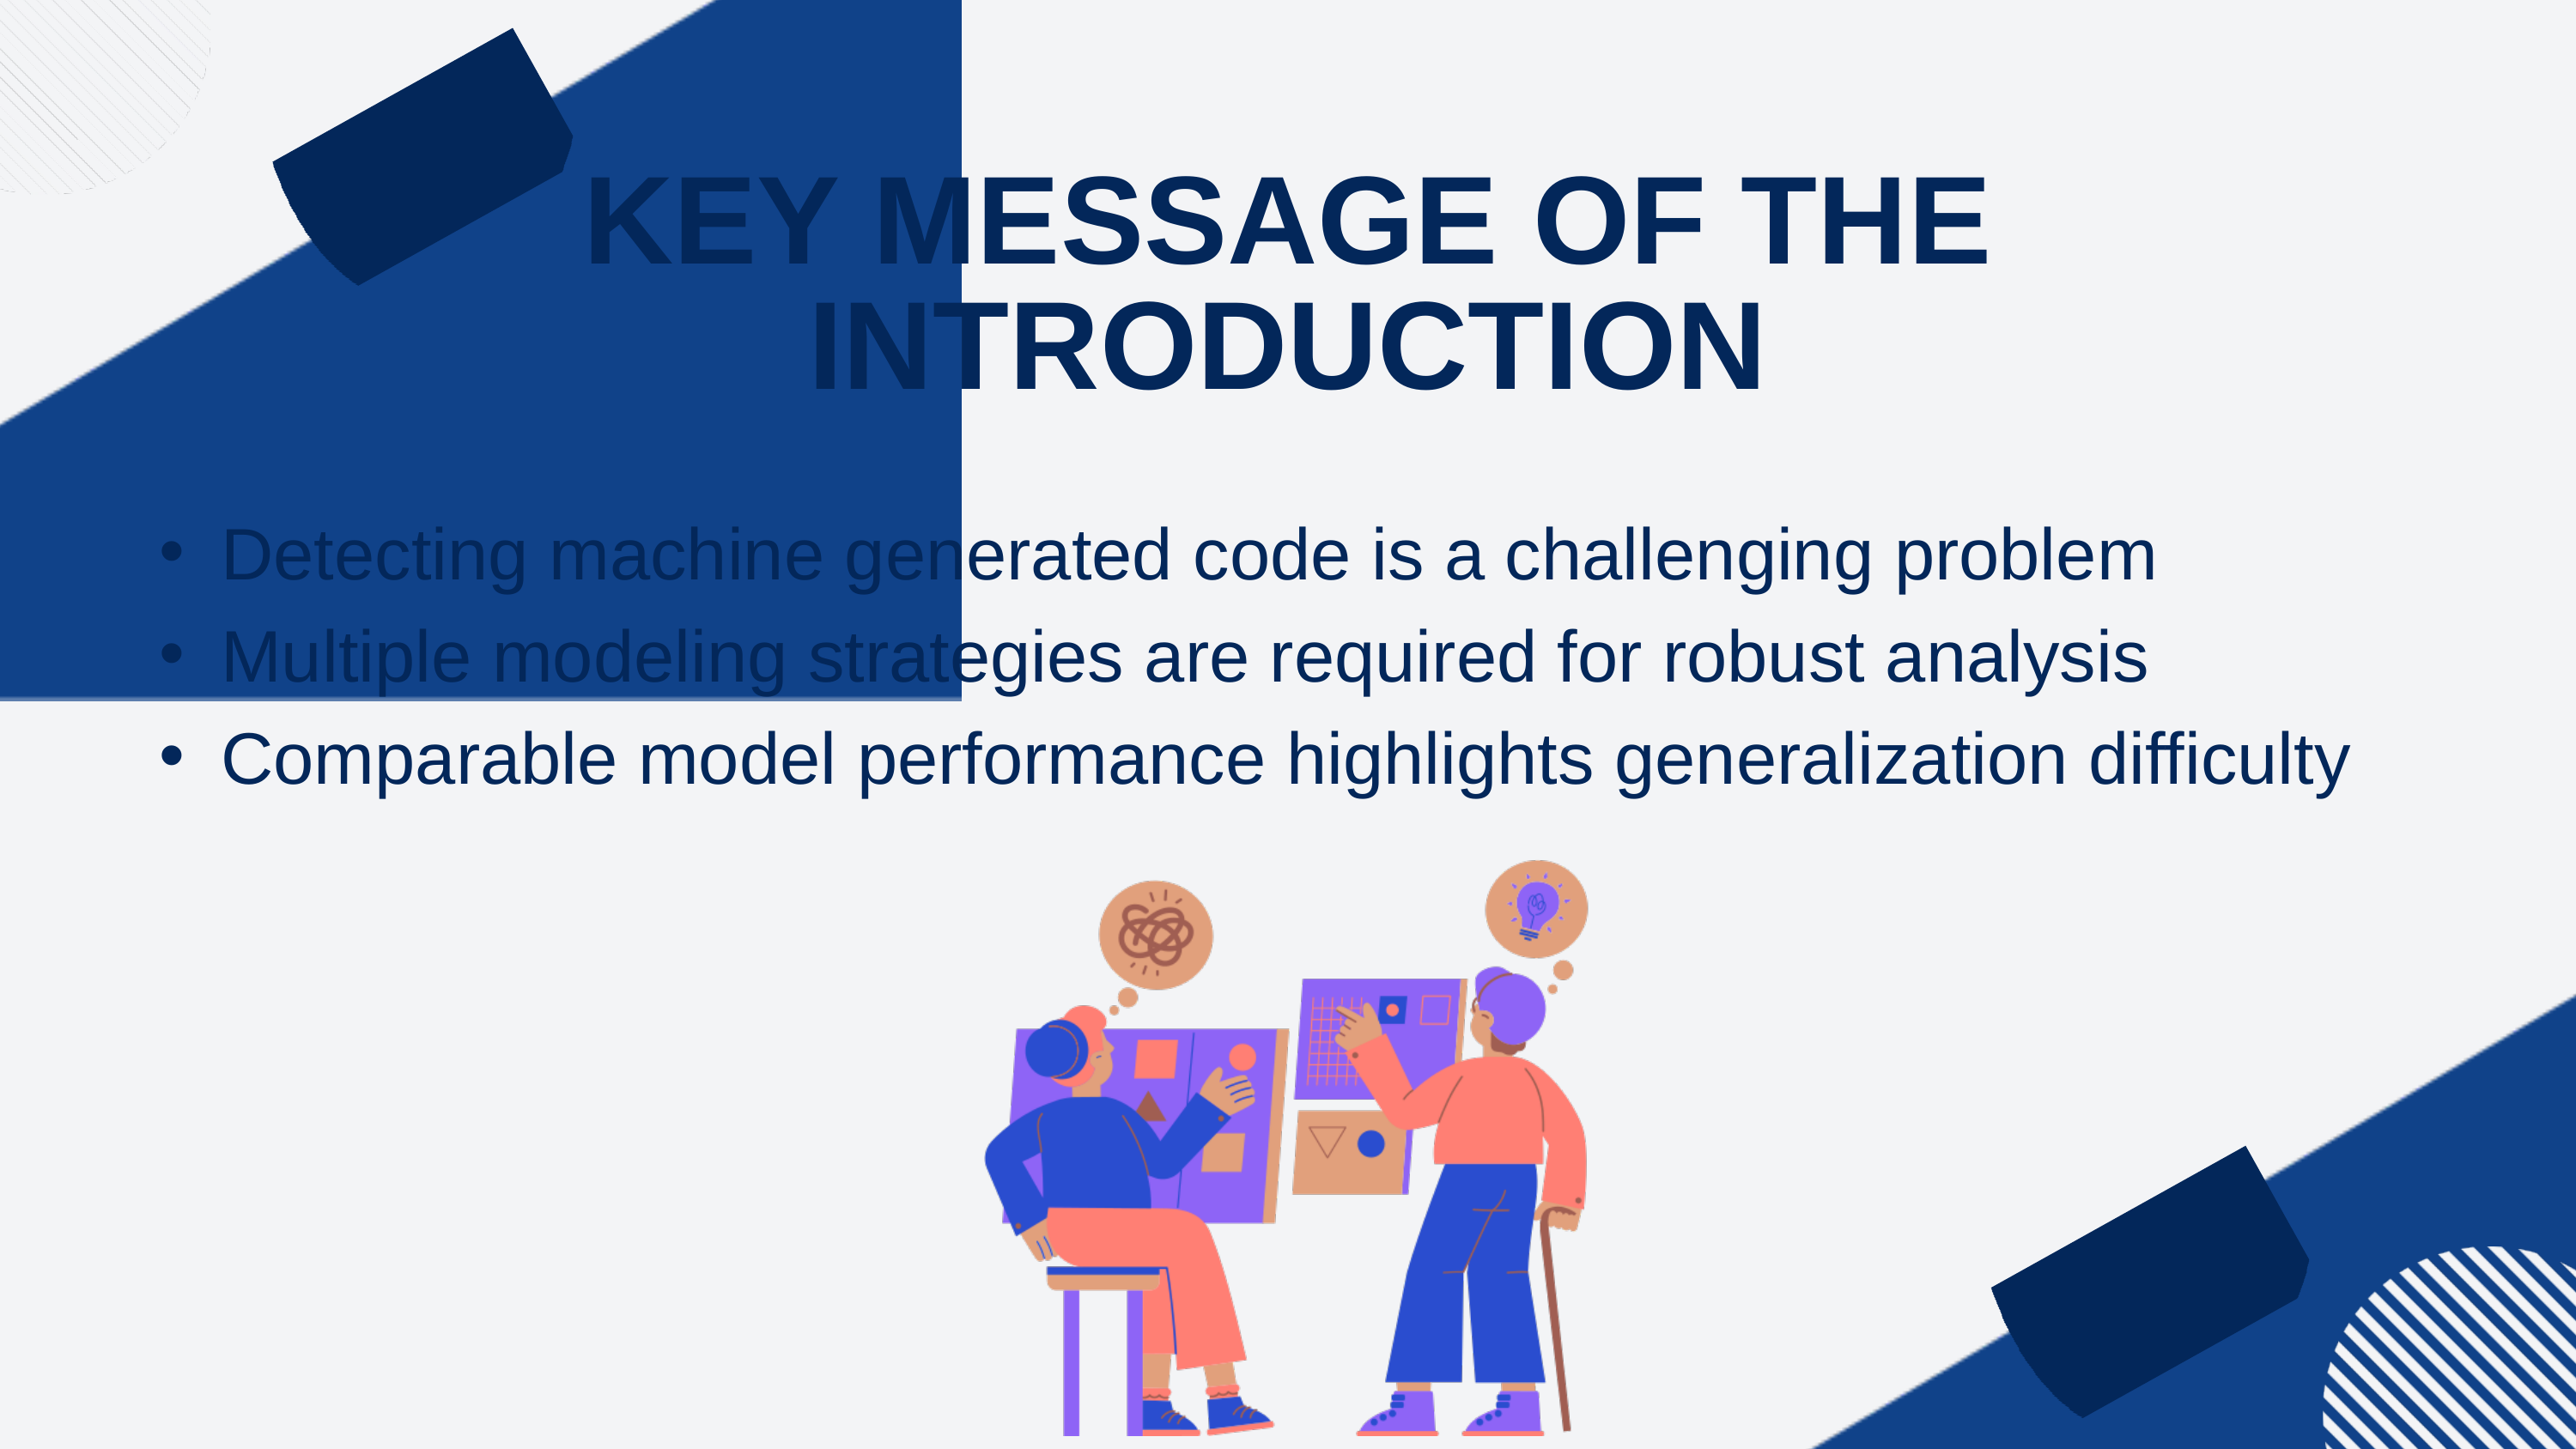

KEY MESSAGE OF THE INTRODUCTION
Detecting machine generated code is a challenging problem
Multiple modeling strategies are required for robust analysis
Comparable model performance highlights generalization difficulty